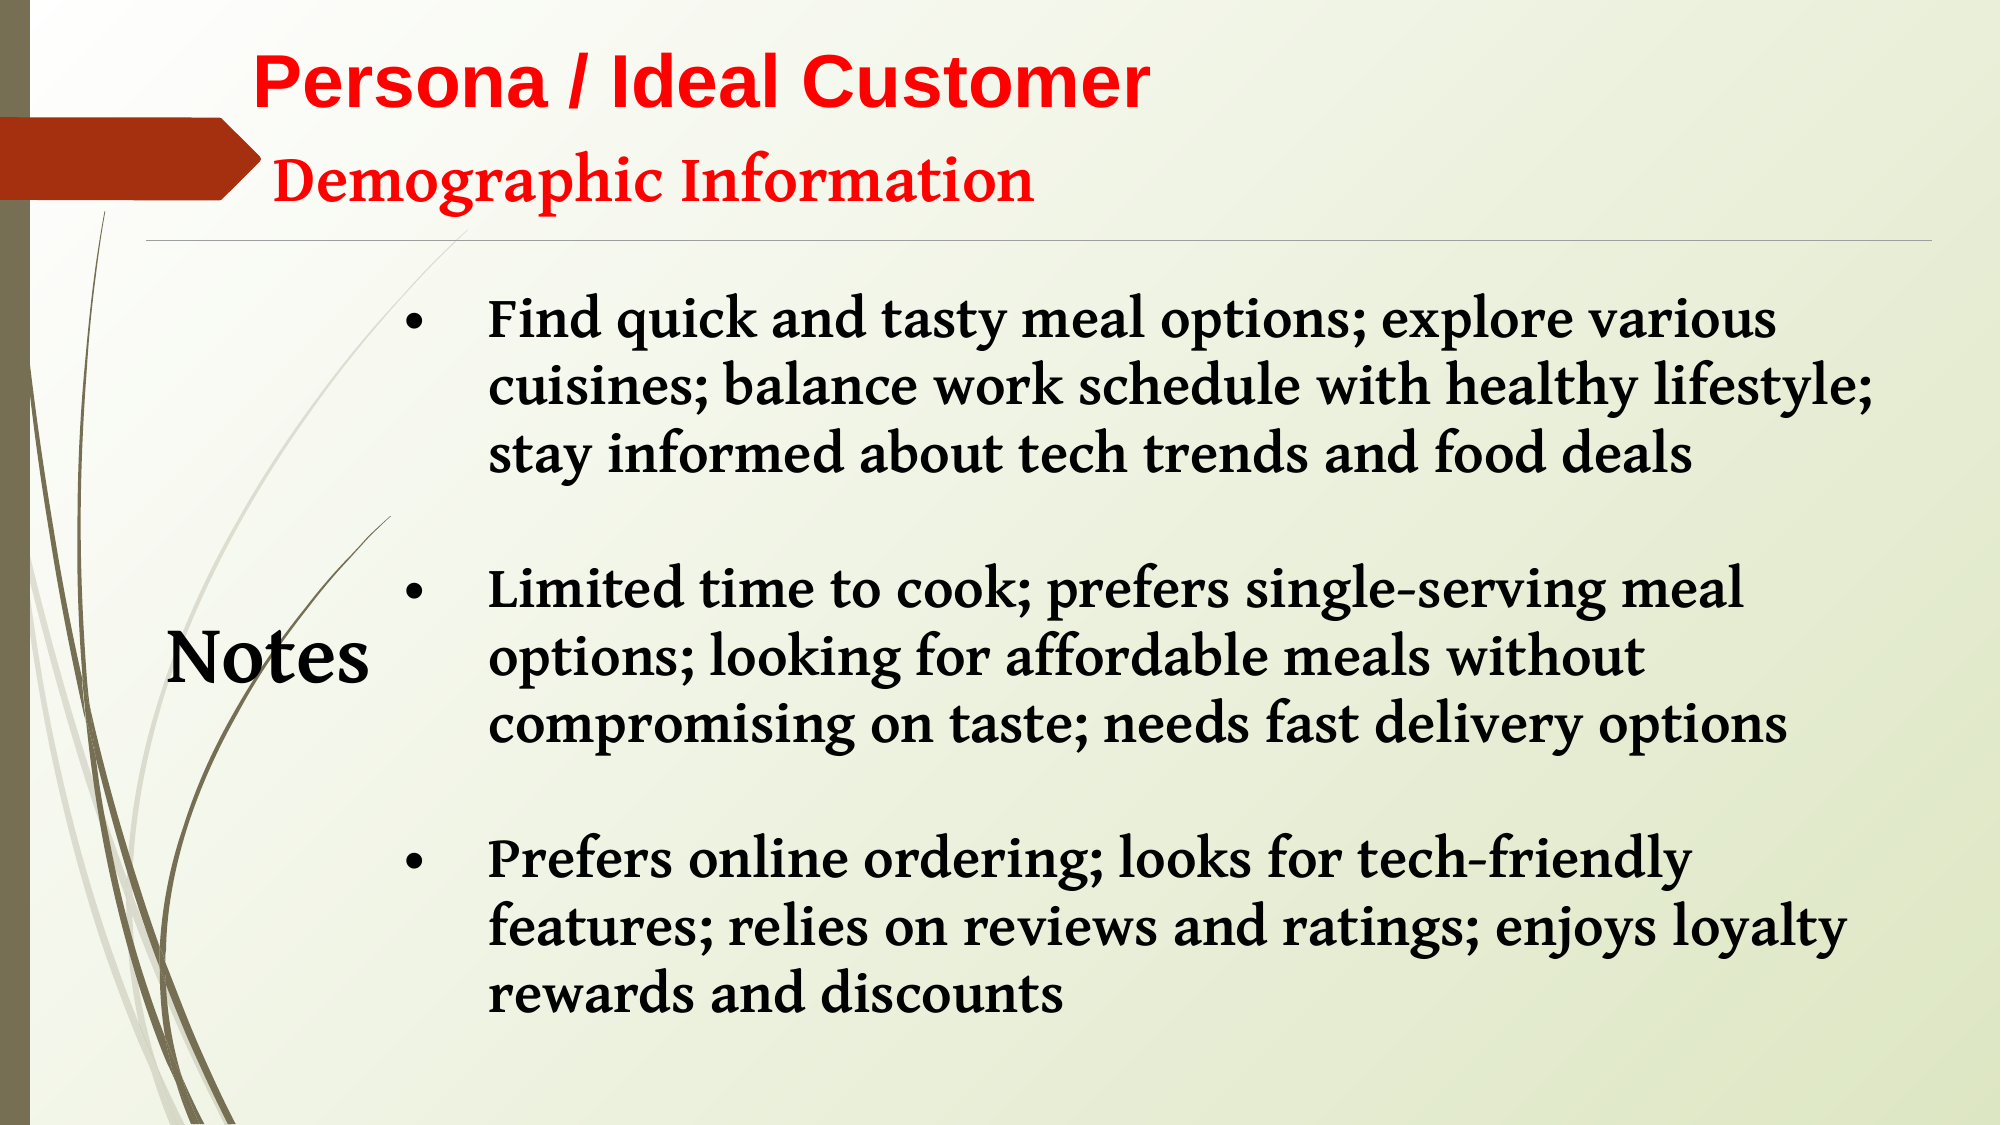

Persona / Ideal Customer

| Demographic Information |  |
| --- | --- |
| Notes | Find quick and tasty meal options; explore various cuisines; balance work schedule with healthy lifestyle; stay informed about tech trends and food deals Limited time to cook; prefers single-serving meal options; looking for affordable meals without compromising on taste; needs fast delivery options Prefers online ordering; looks for tech-friendly features; relies on reviews and ratings; enjoys loyalty rewards and discounts |